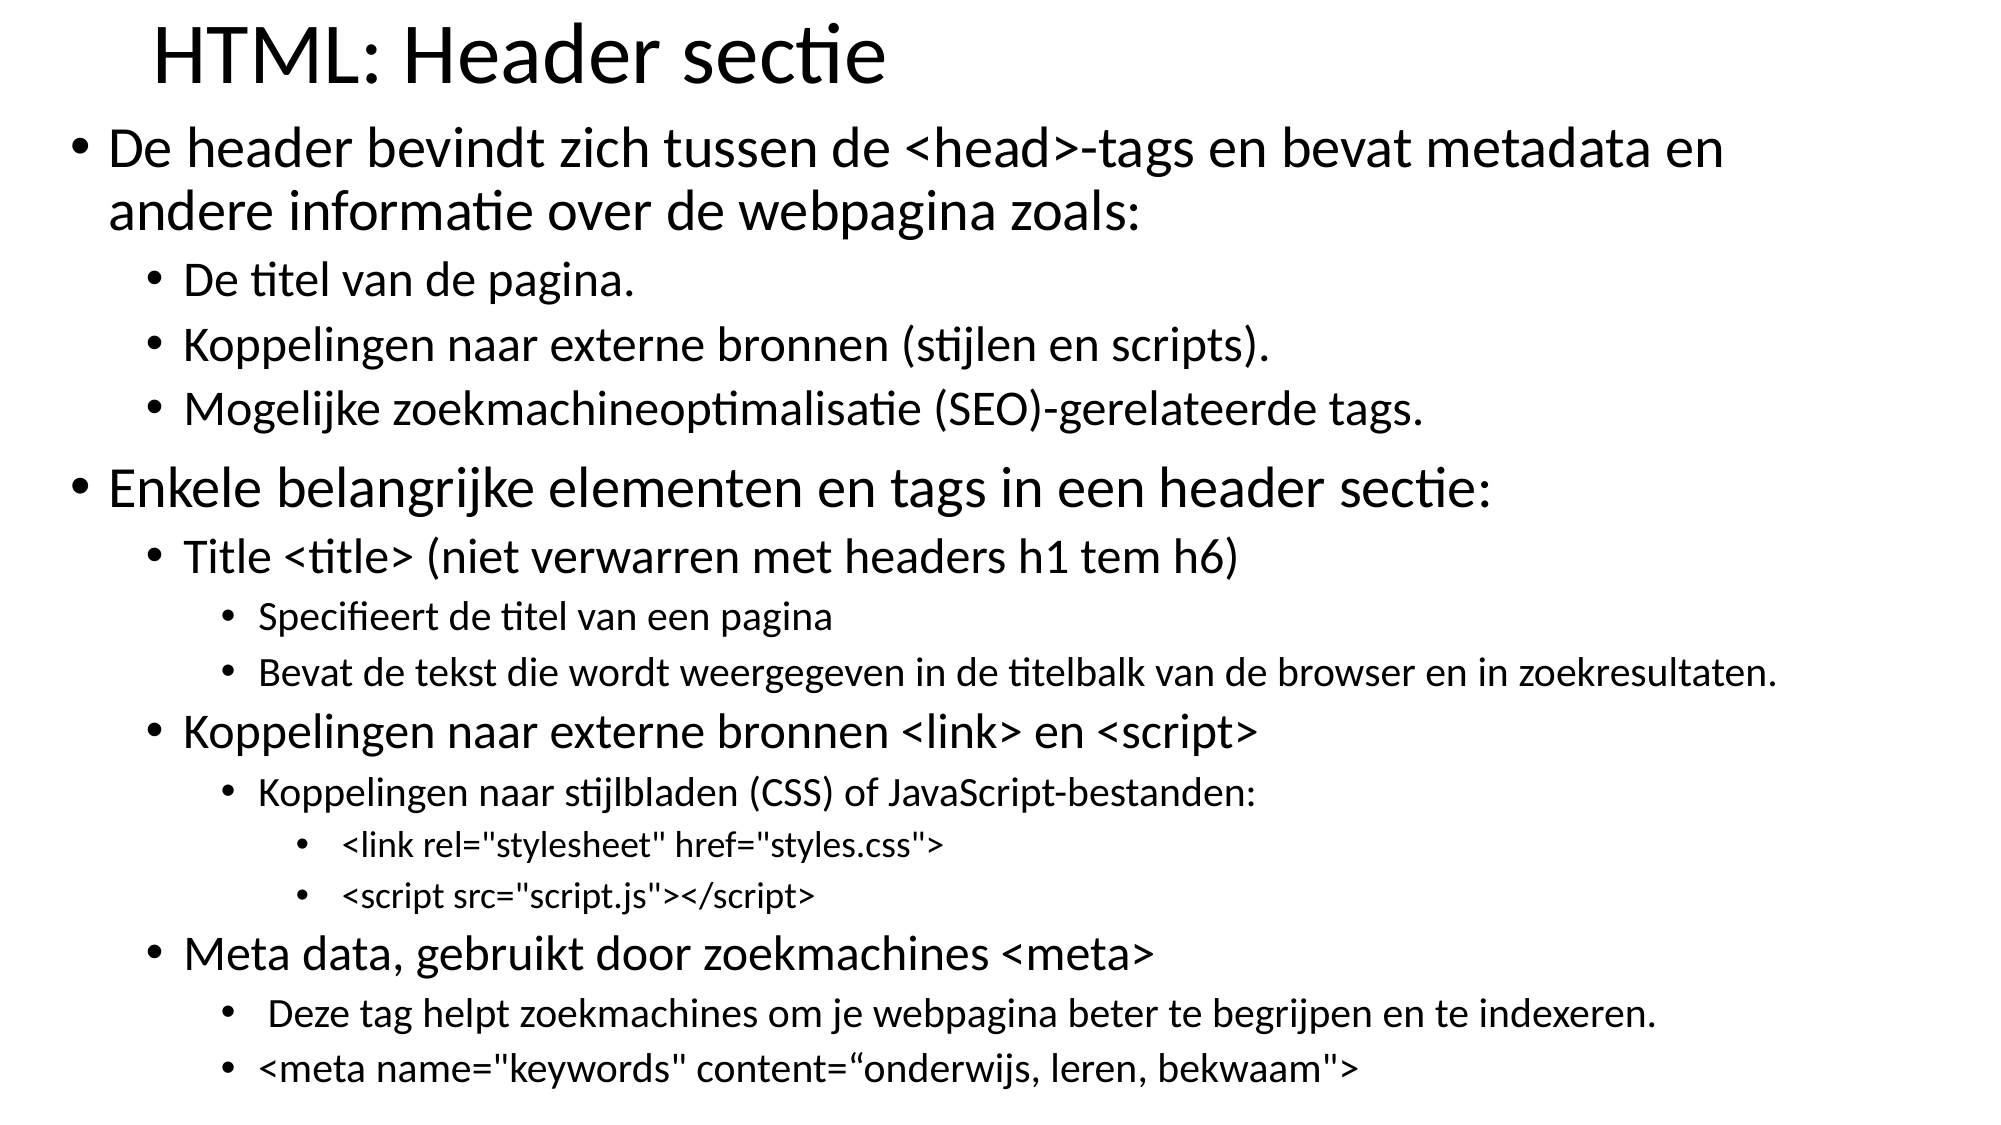

# HTML: Header sectie
De header bevindt zich tussen de <head>-tags en bevat metadata en andere informatie over de webpagina zoals:
De titel van de pagina.
Koppelingen naar externe bronnen (stijlen en scripts).
Mogelijke zoekmachineoptimalisatie (SEO)-gerelateerde tags.
Enkele belangrijke elementen en tags in een header sectie:
Title <title> (niet verwarren met headers h1 tem h6)
Specifieert de titel van een pagina
Bevat de tekst die wordt weergegeven in de titelbalk van de browser en in zoekresultaten.
Koppelingen naar externe bronnen <link> en <script>
Koppelingen naar stijlbladen (CSS) of JavaScript-bestanden:
 <link rel="stylesheet" href="styles.css">
 <script src="script.js"></script>
Meta data, gebruikt door zoekmachines <meta>
 Deze tag helpt zoekmachines om je webpagina beter te begrijpen en te indexeren.
<meta name="keywords" content=“onderwijs, leren, bekwaam">